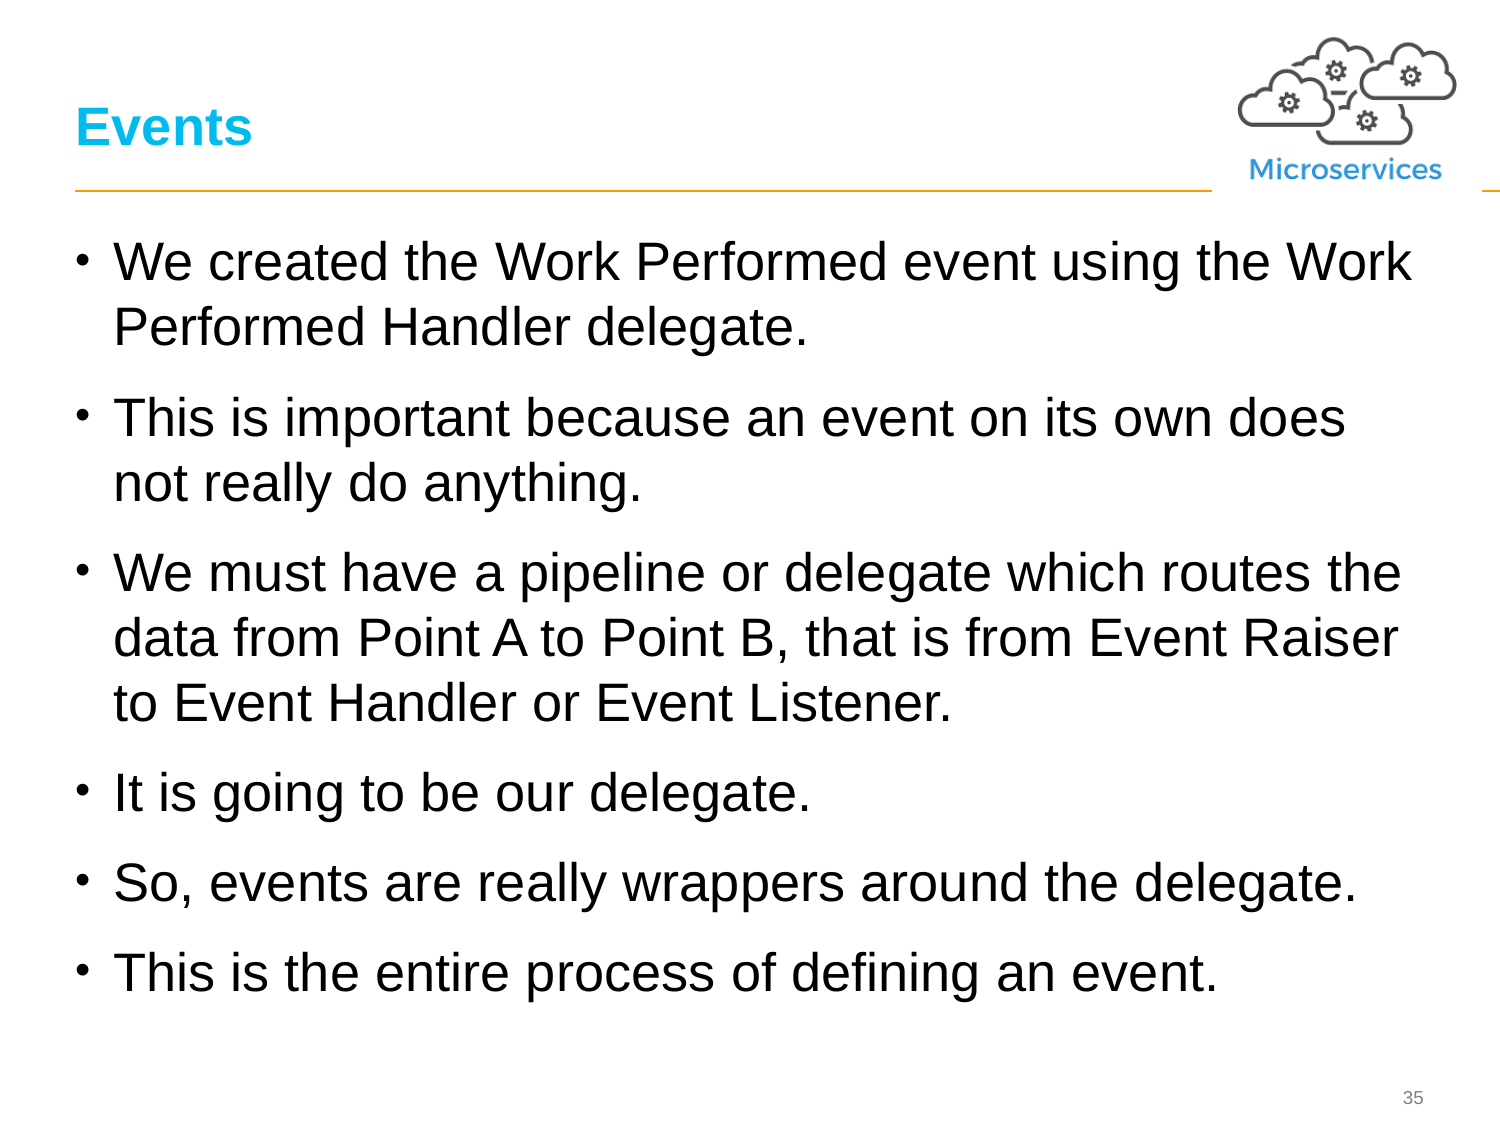

# Events
We created the Work Performed event using the Work Performed Handler delegate.
This is important because an event on its own does not really do anything.
We must have a pipeline or delegate which routes the data from Point A to Point B, that is from Event Raiser to Event Handler or Event Listener.
It is going to be our delegate.
So, events are really wrappers around the delegate.
This is the entire process of defining an event.